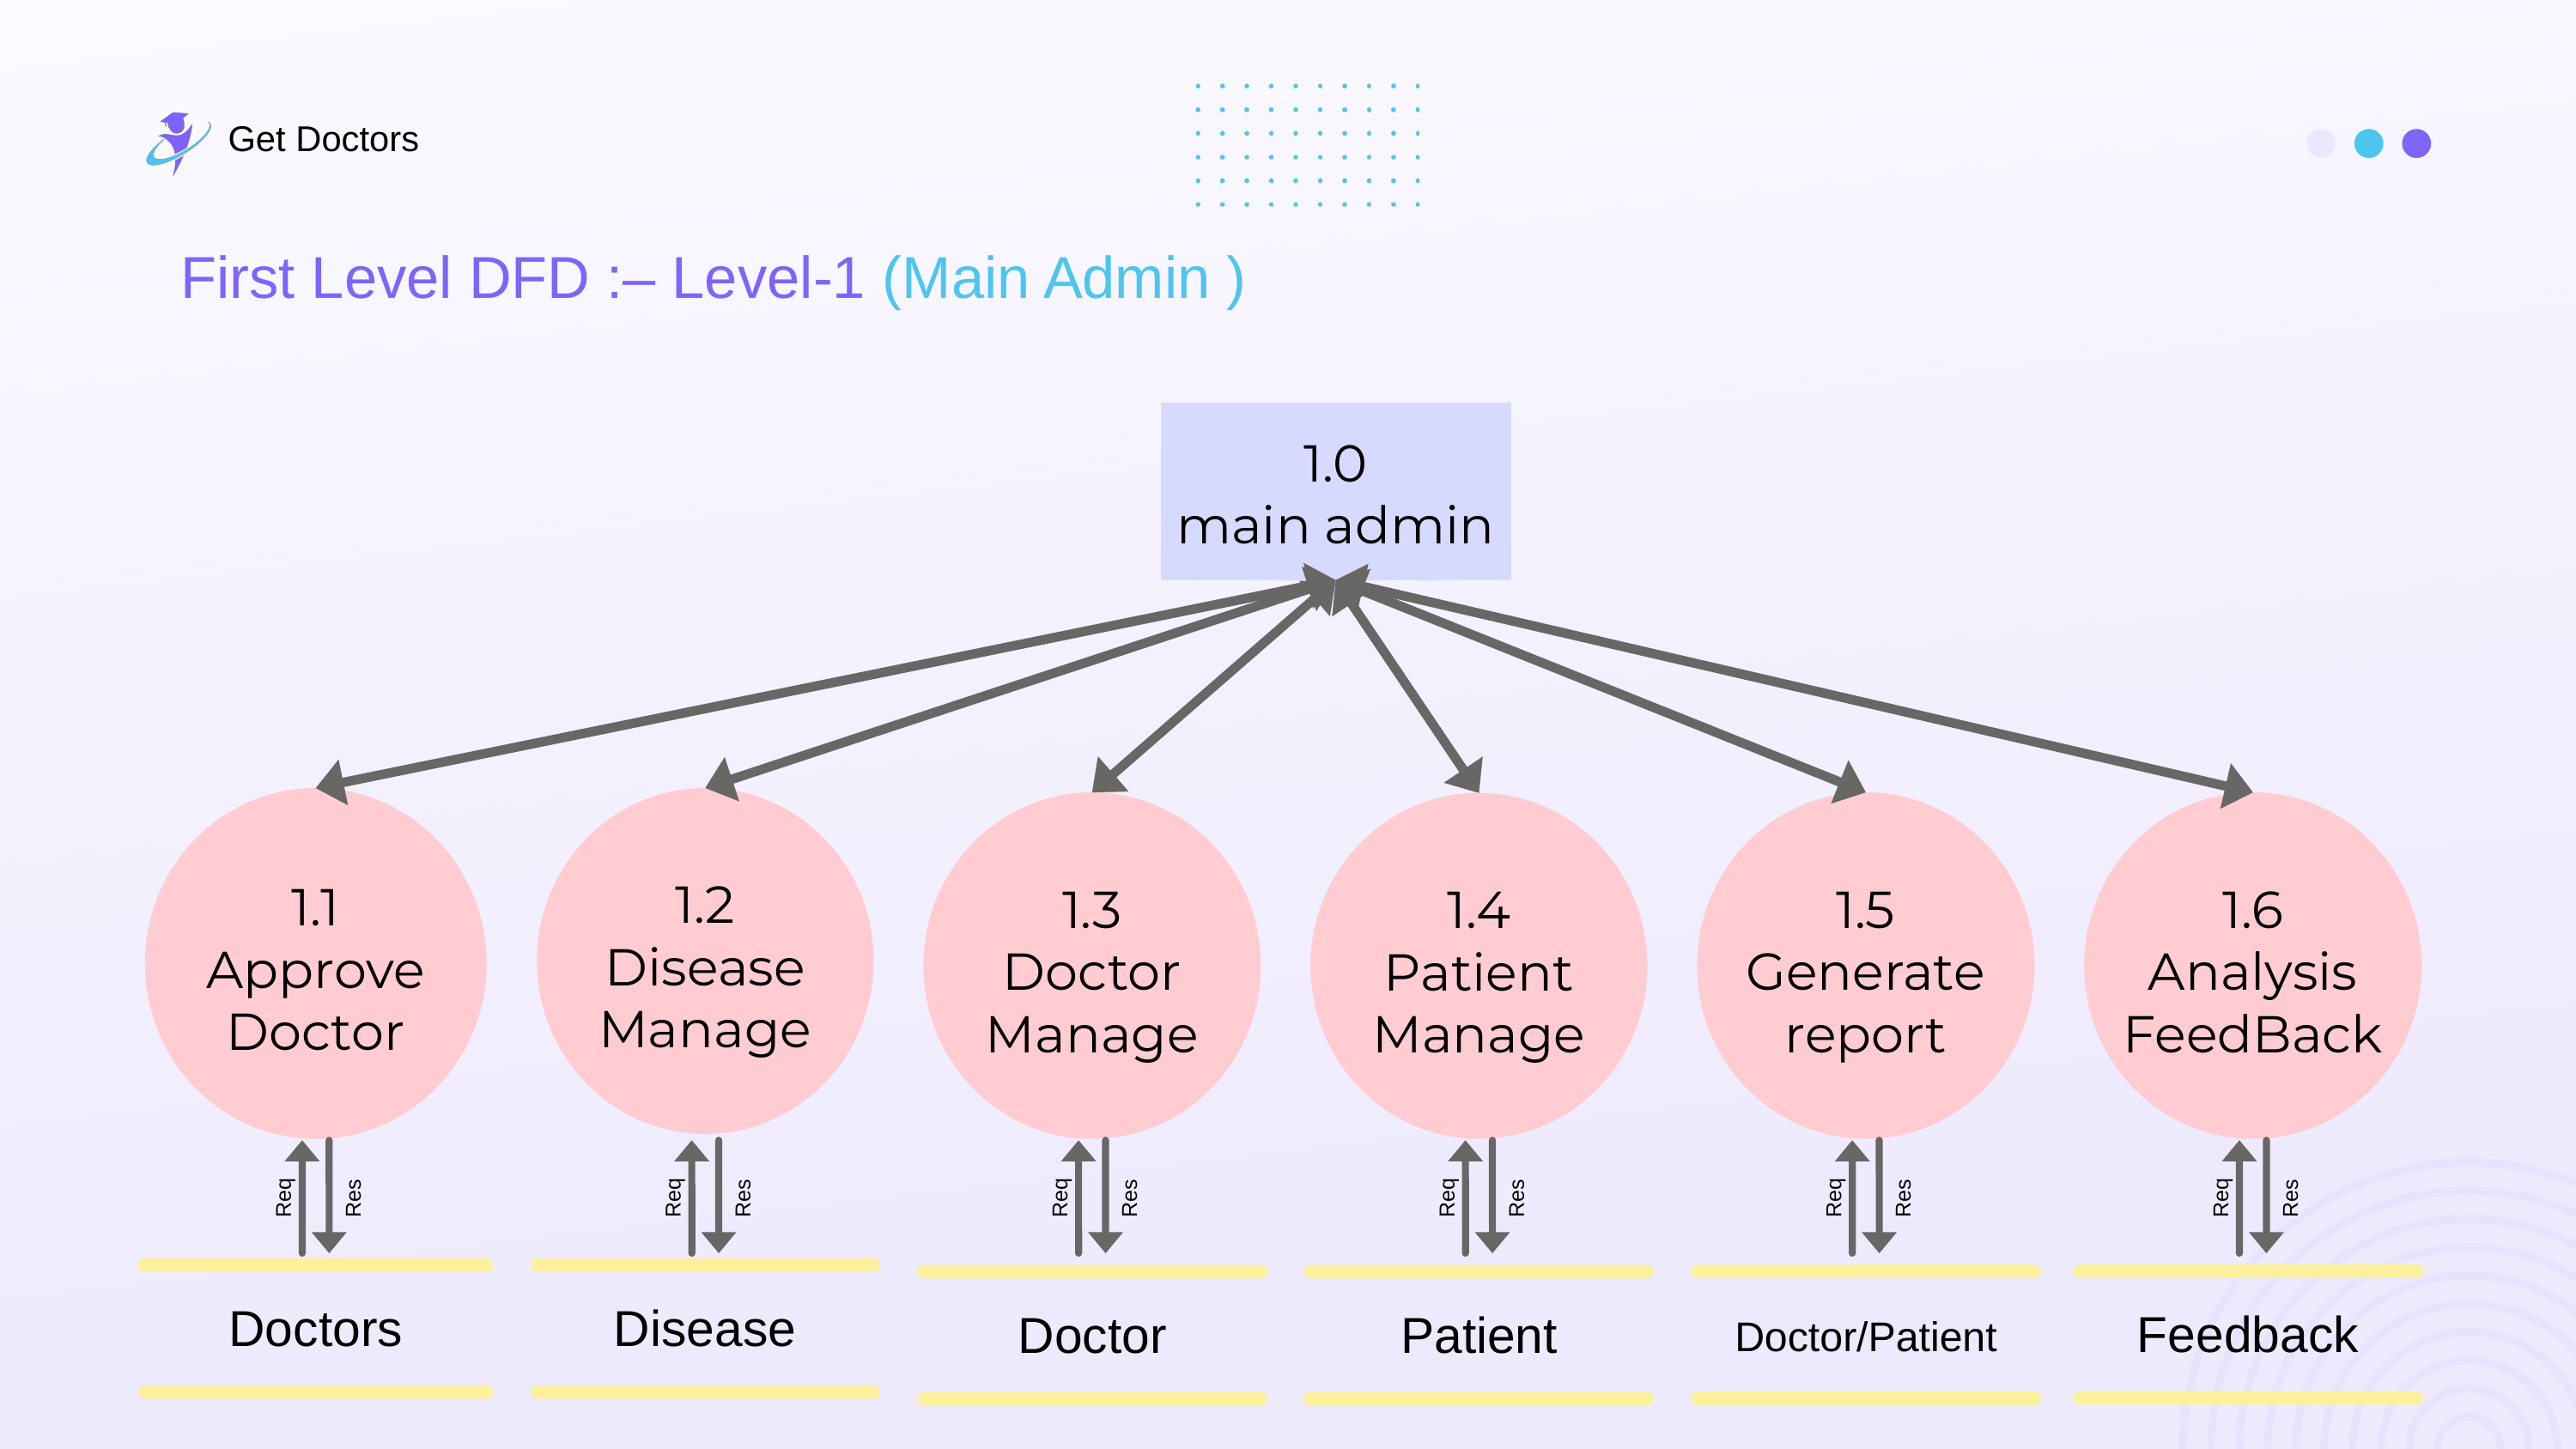

Get Doctors

First Level DFD :– Level-1 (Main Admin )

1.0
main admin

1.1
Approve
Doctor

1.2
Disease Manage

1.3
Doctor Manage

1.5
Generate report

1.6
Analysis FeedBack

1.4
Patient
Manage
Req

Res
Req

Res
Req

Res
Req

Res
Req

Res
Req

Res

Doctors
Disease
Feedback
Doctor
Patient
Doctor/Patient